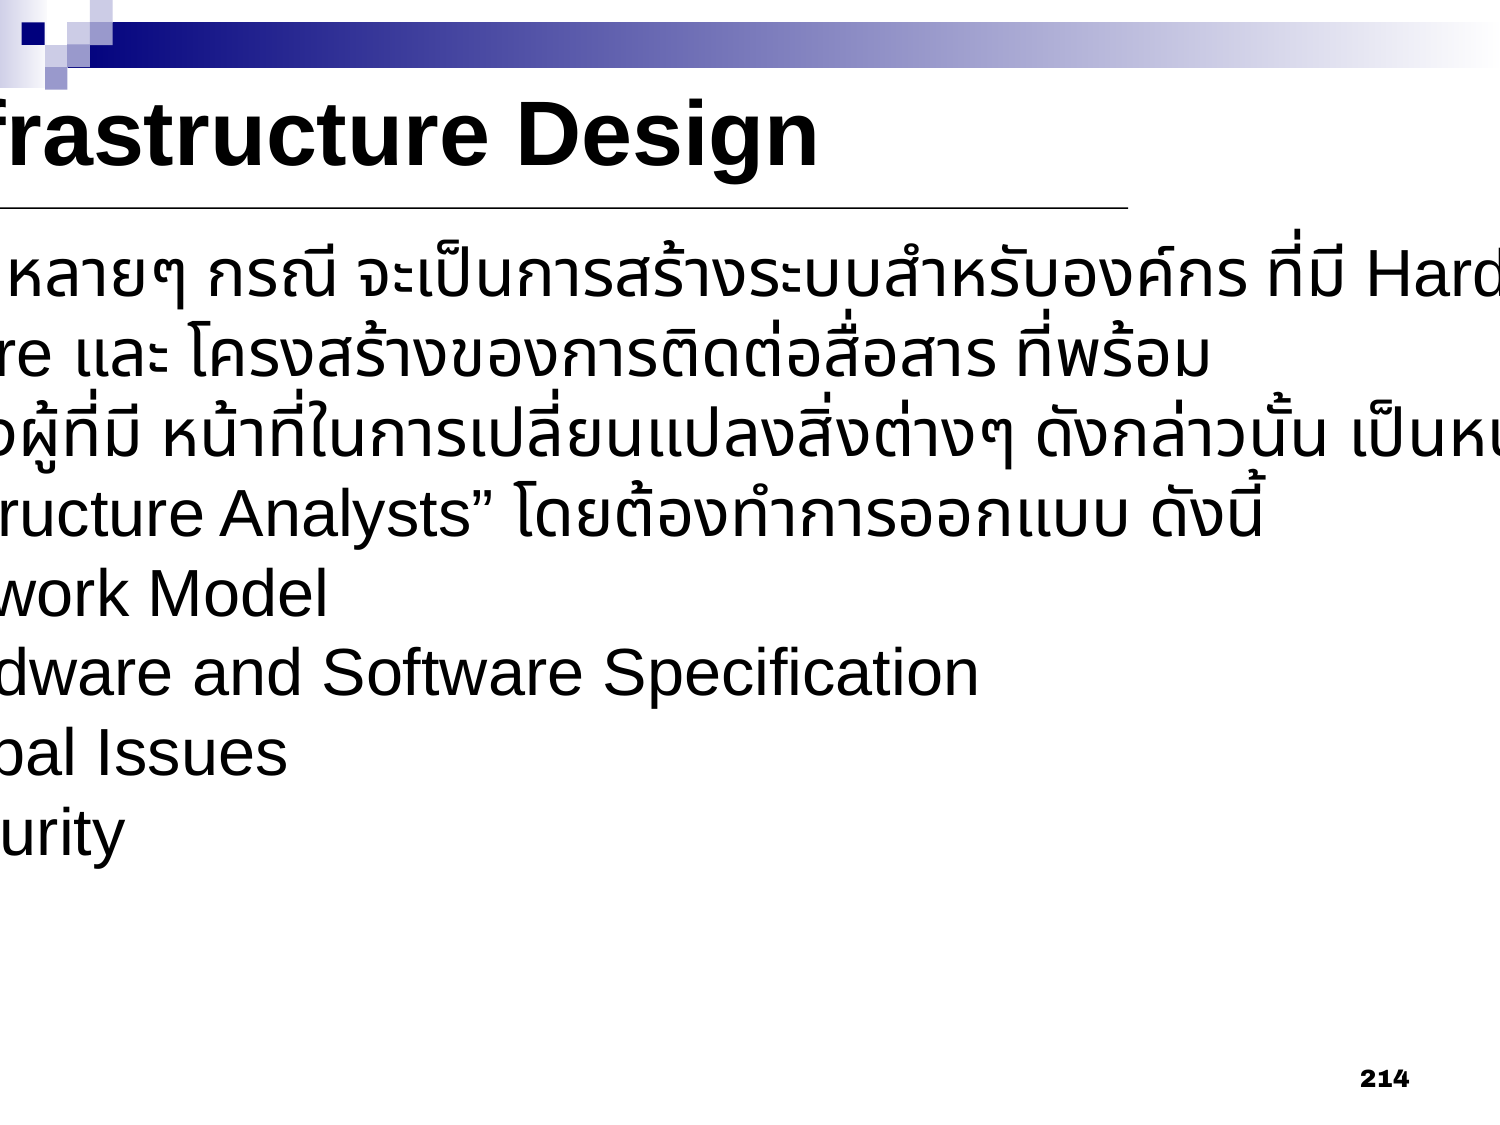

Infrastructure Design

         ในหลายๆ กรณี จะเป็นการสร้างระบบสำหรับองค์กร ที่มี Hardware,
Software และ โครงสร้างของการติดต่อสื่อสาร ที่พร้อม
         ซึ่งผู้ที่มี หน้าที่ในการเปลี่ยนแปลงสิ่งต่างๆ ดังกล่าวนั้น เป็นหน้าที่ของ
“Infrastructure Analysts” โดยต้องทำการออกแบบ ดังนี้
 Network Model
 Hardware and Software Specification
 Global Issues
 Security
214